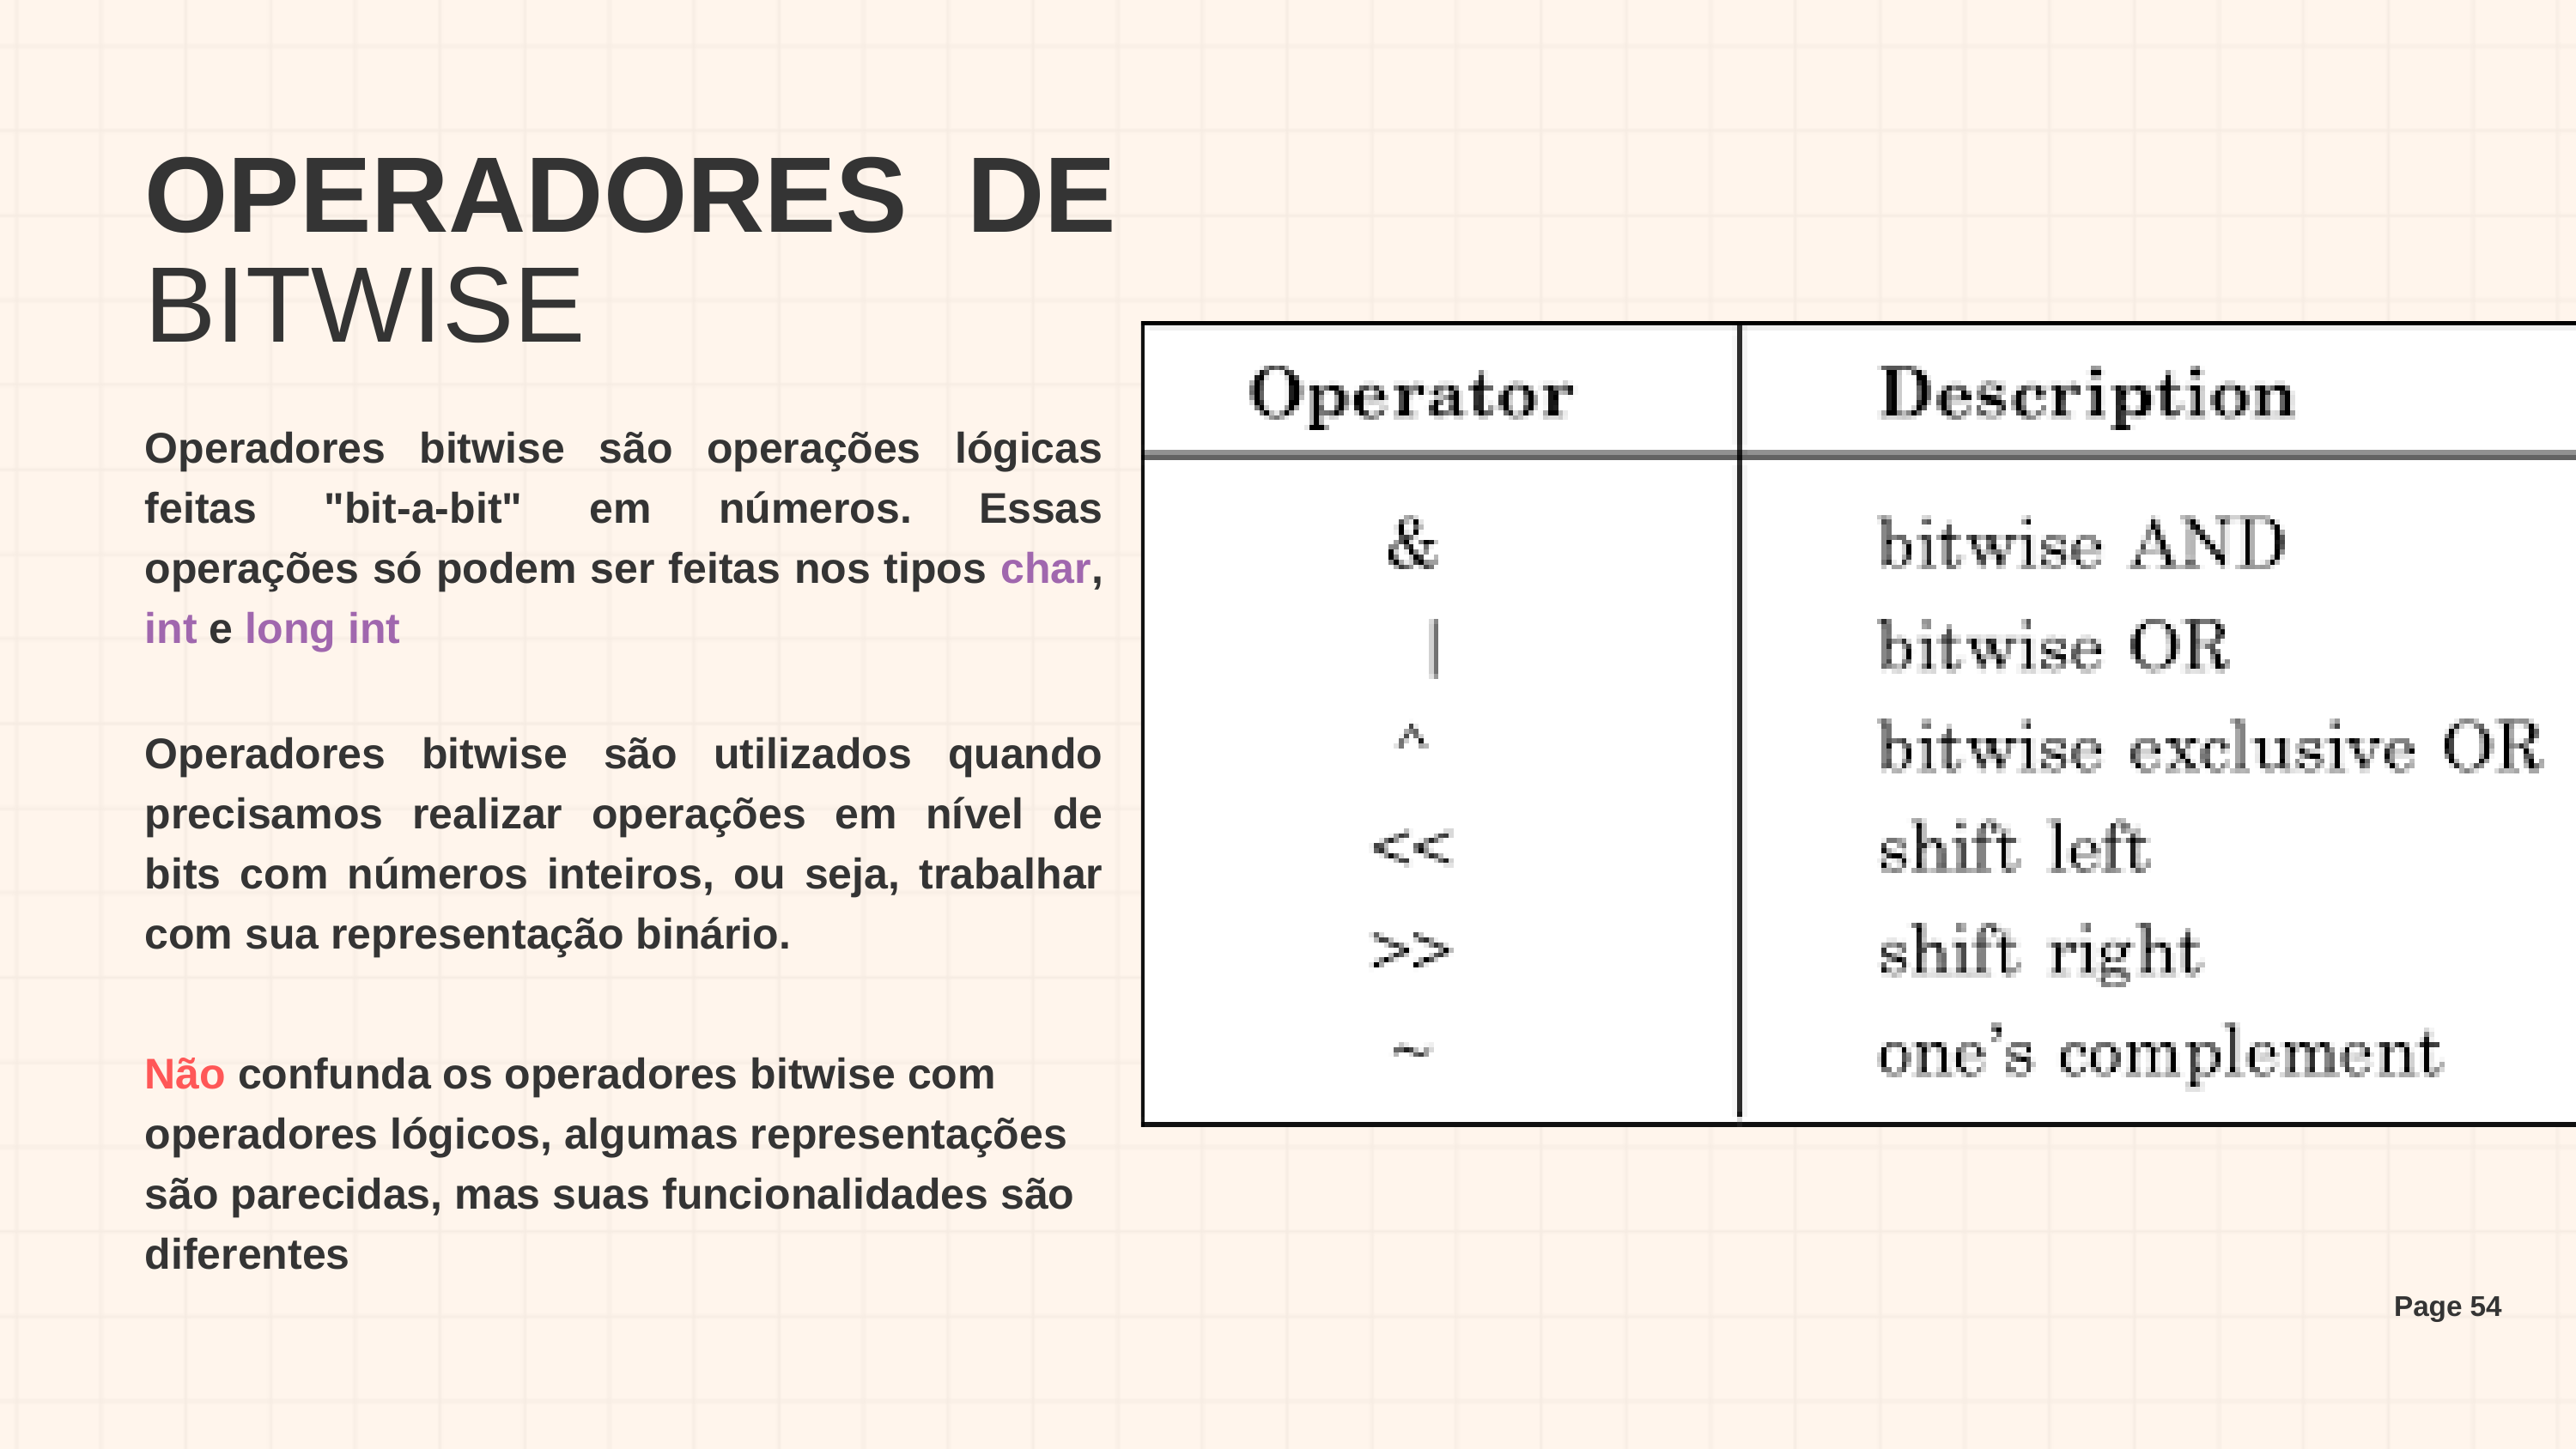

OPERADORES  DE
BITWISE

Operadores bitwise são operações lógicas feitas "bit-a-bit" em números. Essas operações só podem ser feitas nos tipos char, int e long int

Operadores bitwise são utilizados quando precisamos realizar operações em nível de bits com números inteiros, ou seja, trabalhar com sua representação binário.

Não confunda os operadores bitwise com operadores lógicos, algumas representações são parecidas, mas suas funcionalidades são diferentes
Page 54